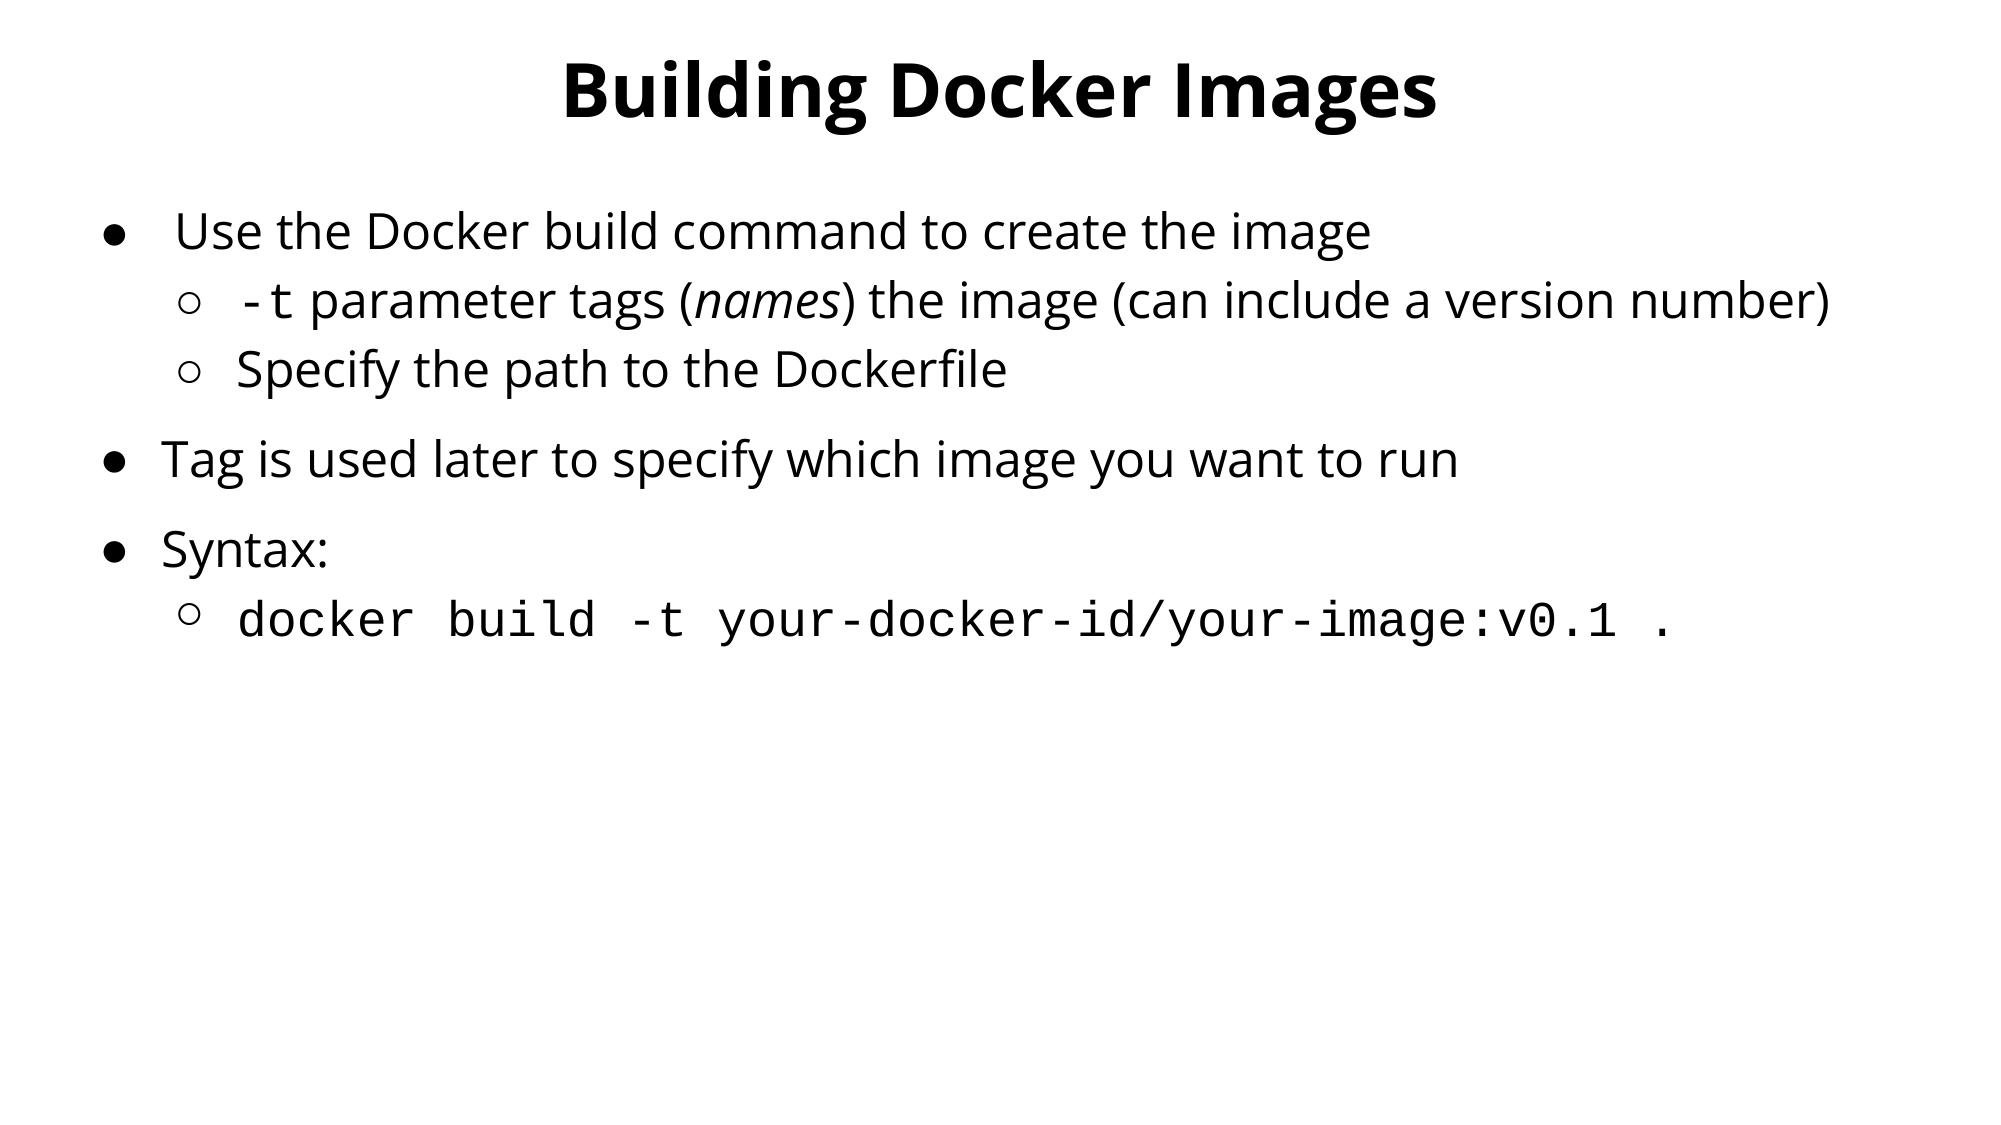

# Building Docker Images
 Use the Docker build command to create the image
-t parameter tags (names) the image (can include a version number)
Specify the path to the Dockerfile
Tag is used later to specify which image you want to run
Syntax:
docker build -t your-docker-id/your-image:v0.1 .